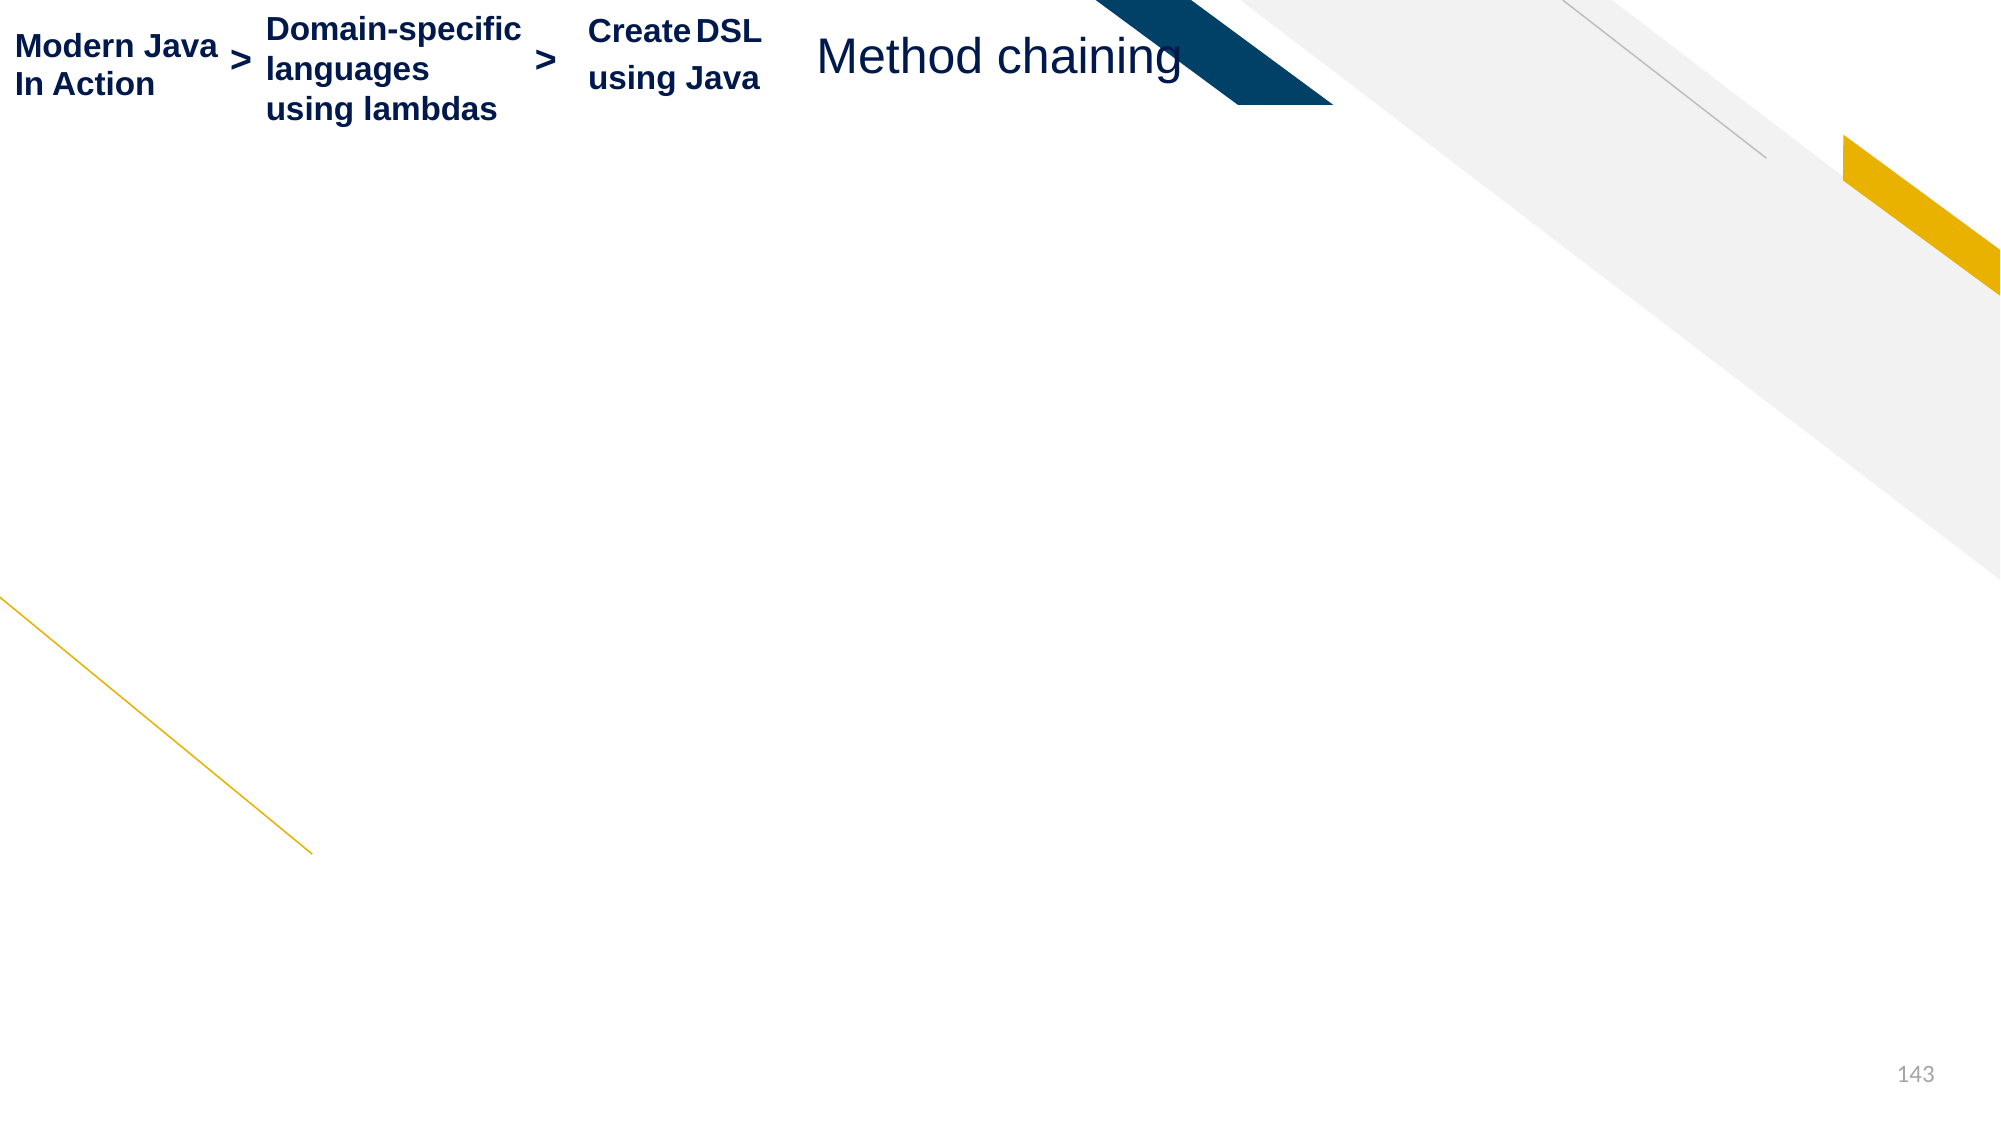

Domain-specific languages using lambdas
DSL
Create
Modern Java
Method chaining

>
>
using Java
In Action
Why use
What is

143
Function sequencing
with lambda expressions